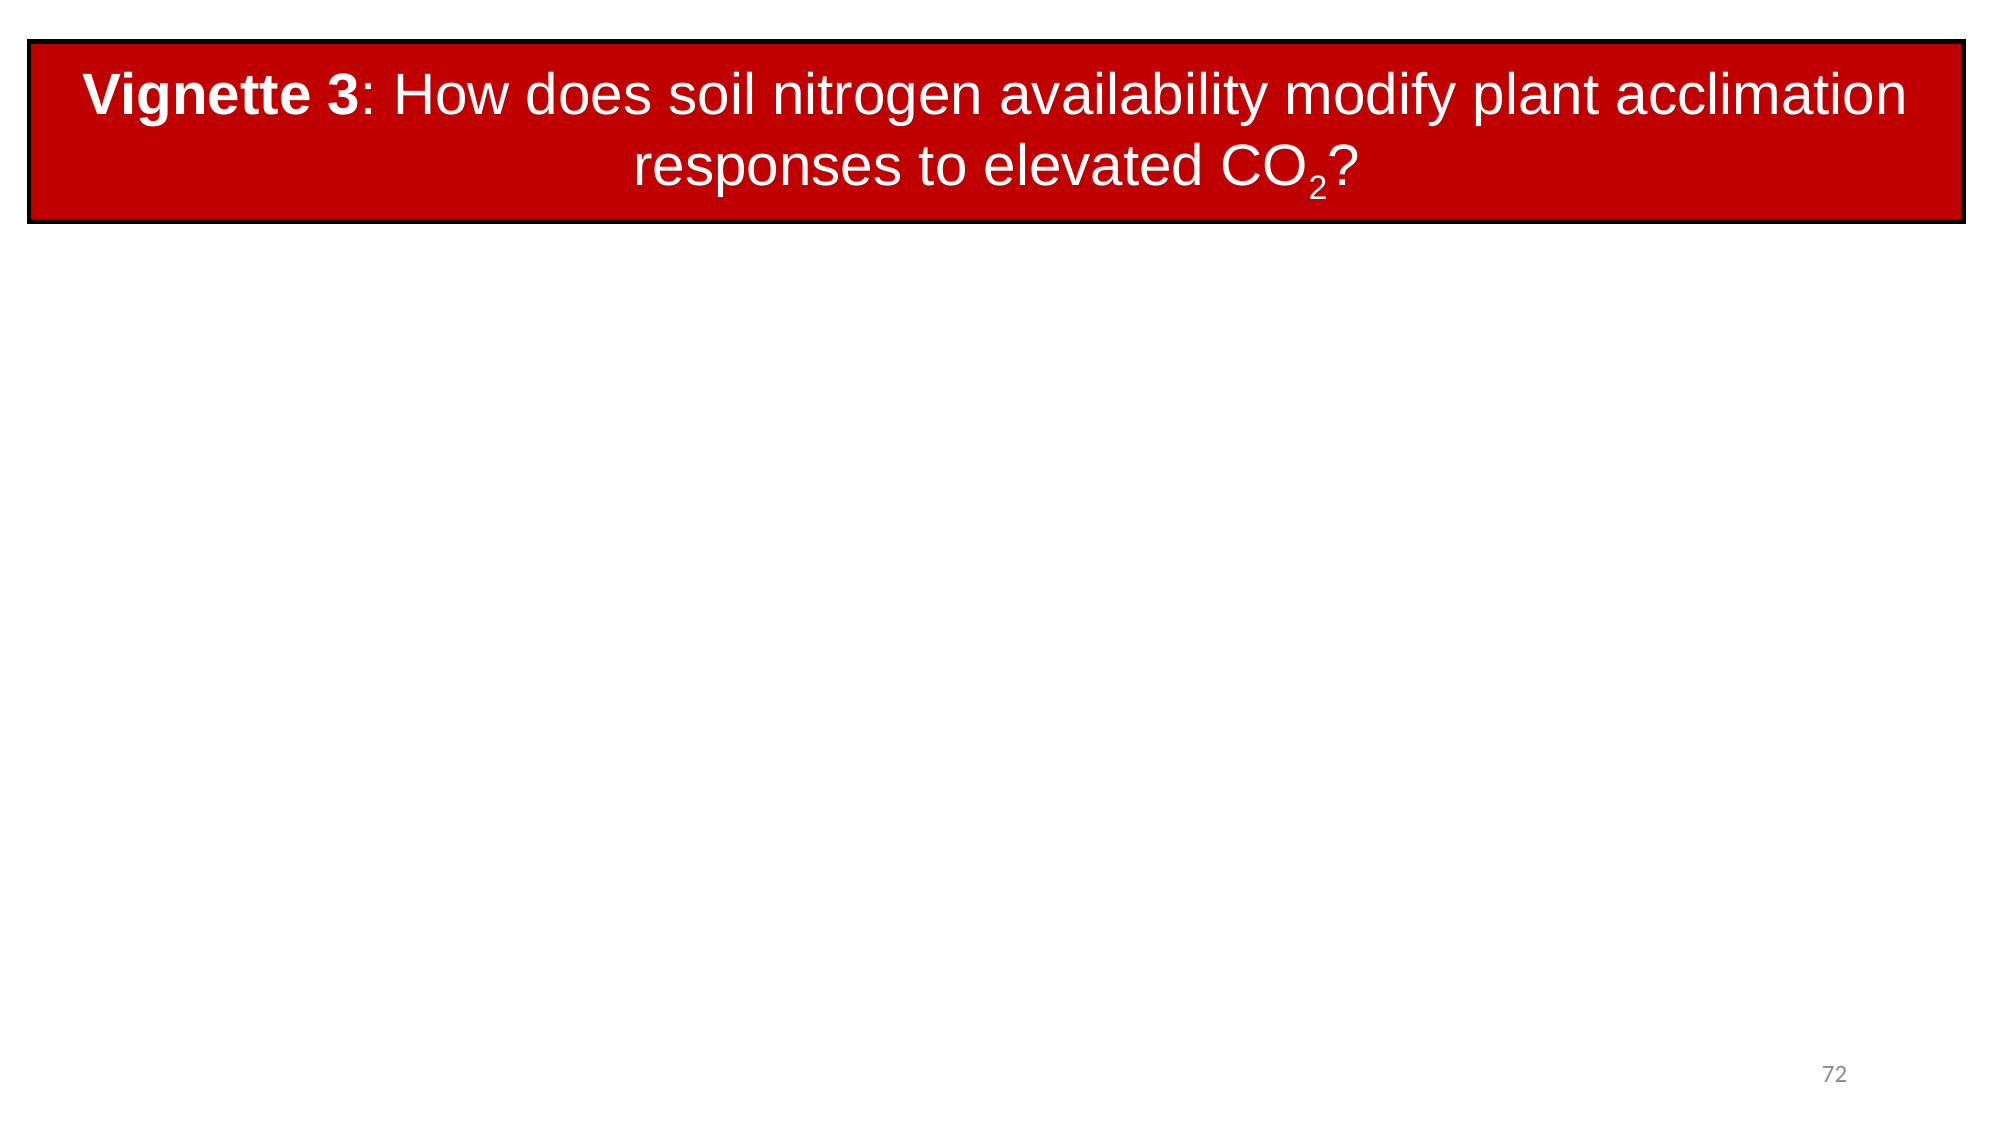

Vignette 3: How does soil nitrogen availability modify plant acclimation responses to elevated CO2?
72